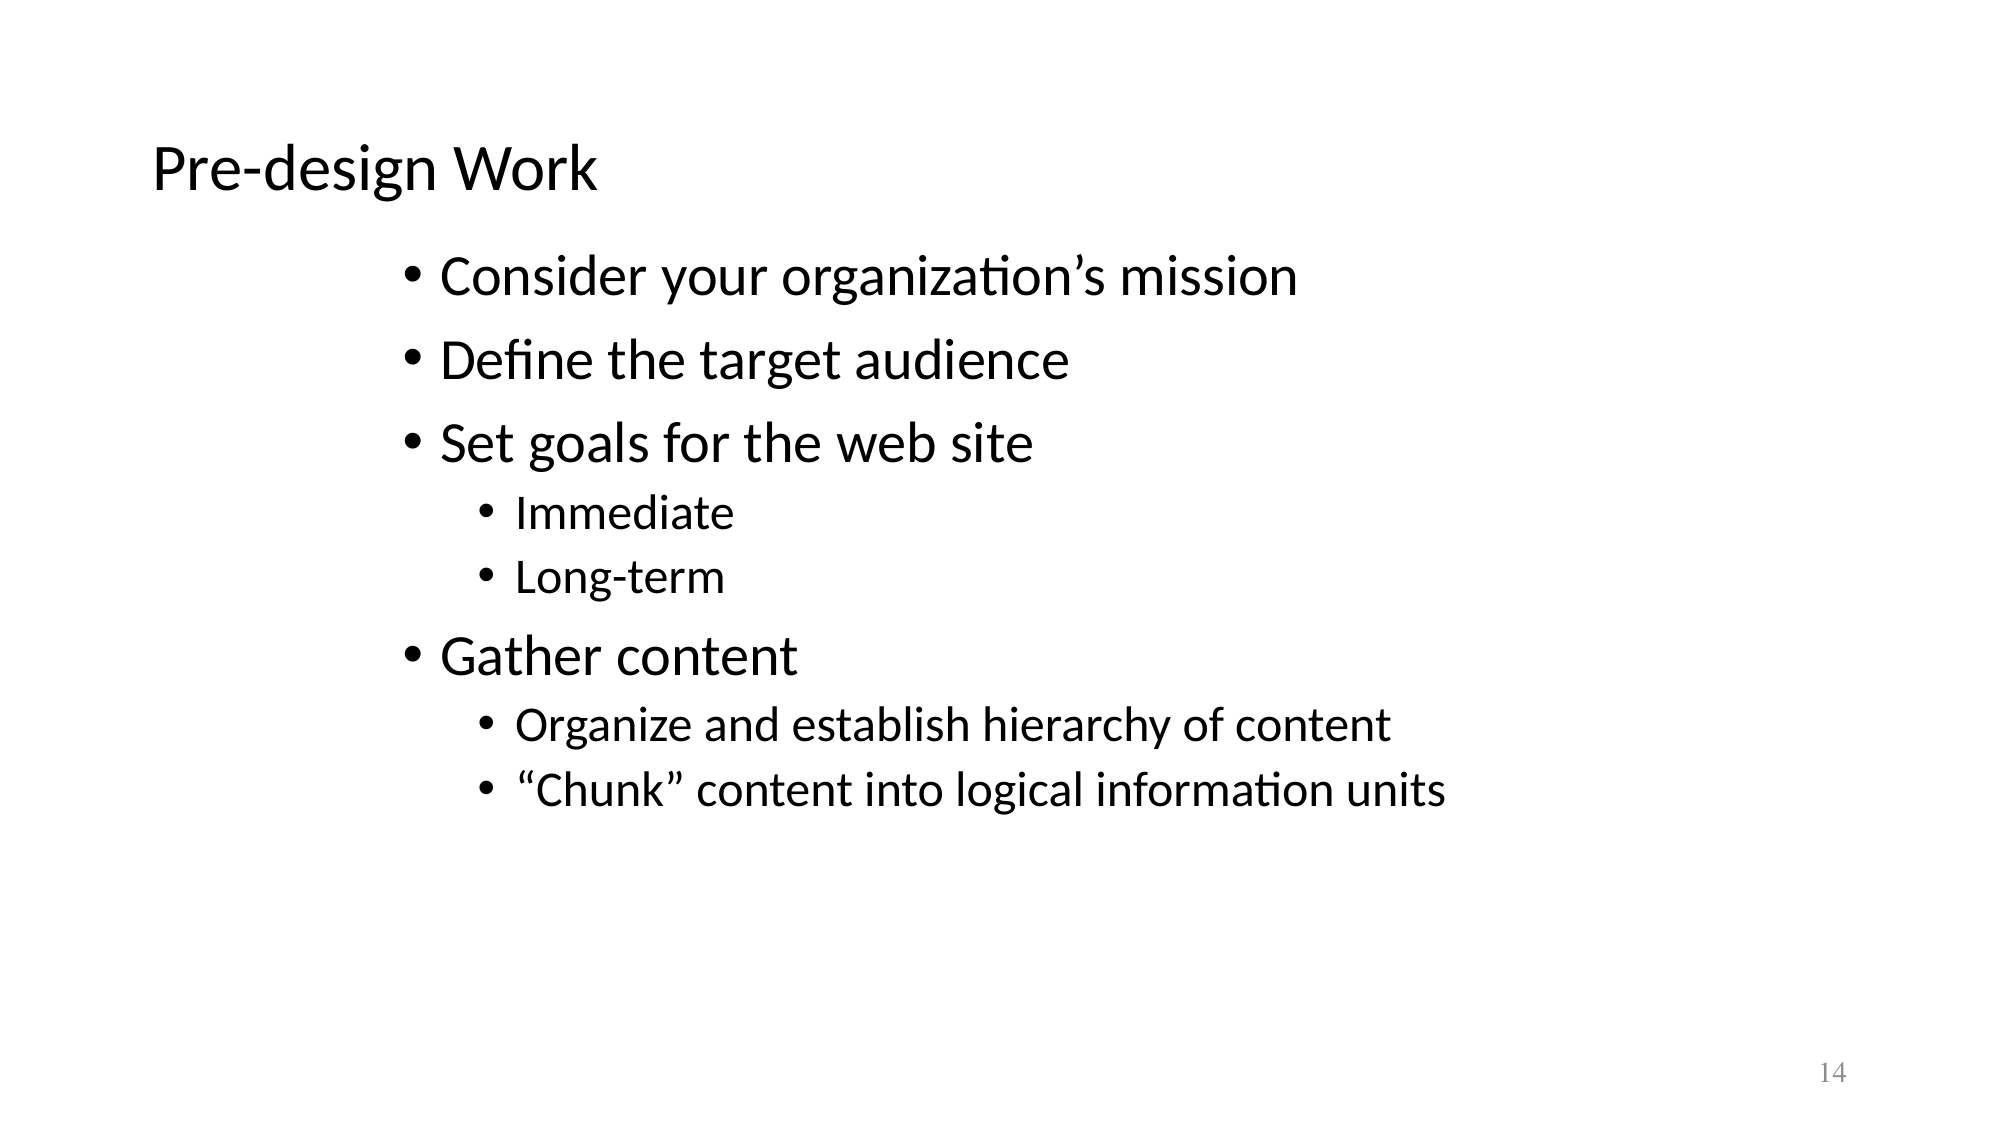

# Pre-design Work
Consider your organization’s mission
Define the target audience
Set goals for the web site
Immediate
Long-term
Gather content
Organize and establish hierarchy of content
“Chunk” content into logical information units

14